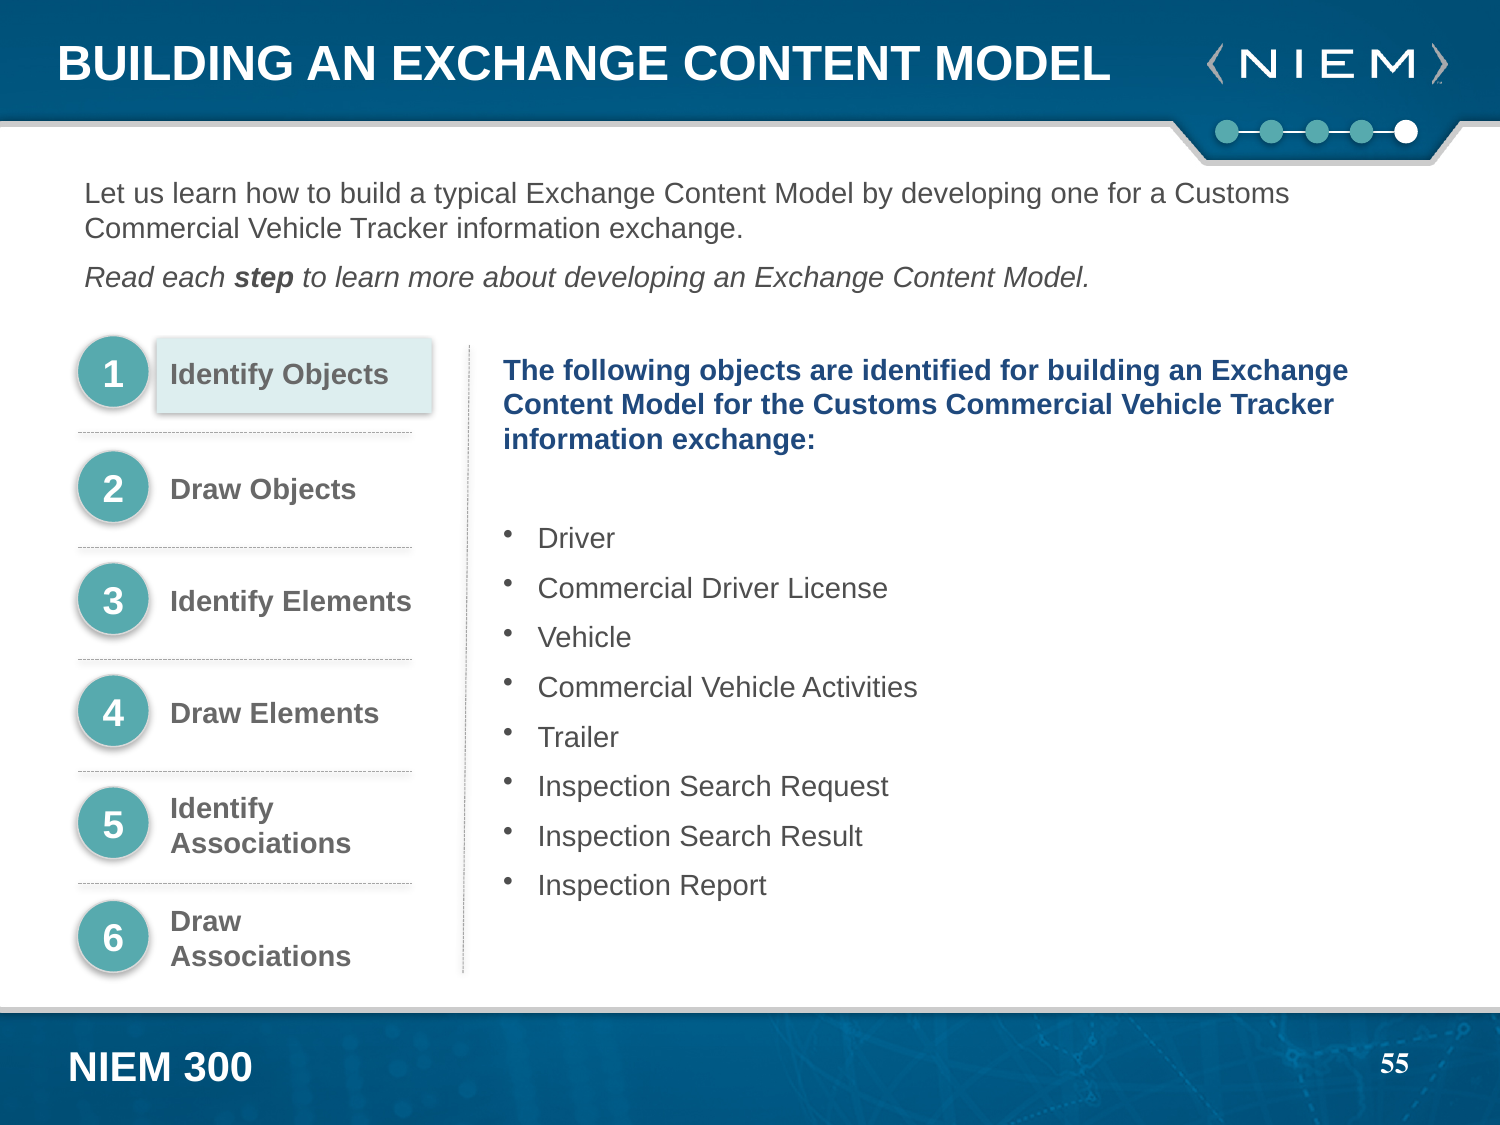

# Building an exchange content model

Let us learn how to build a typical Exchange Content Model by developing one for a Customs Commercial Vehicle Tracker information exchange.
Read each step to learn more about developing an Exchange Content Model.
Identify Objects

1

The following objects are identified for building an Exchange Content Model for the Customs Commercial Vehicle Tracker information exchange:

Driver
Commercial Driver License
Vehicle
Commercial Vehicle Activities
Trailer
Inspection Search Request
Inspection Search Result
Inspection Report
Draw Objects

2
Identify Elements

3
Draw Elements

4
Identify Associations

5
Draw Associations

6
55